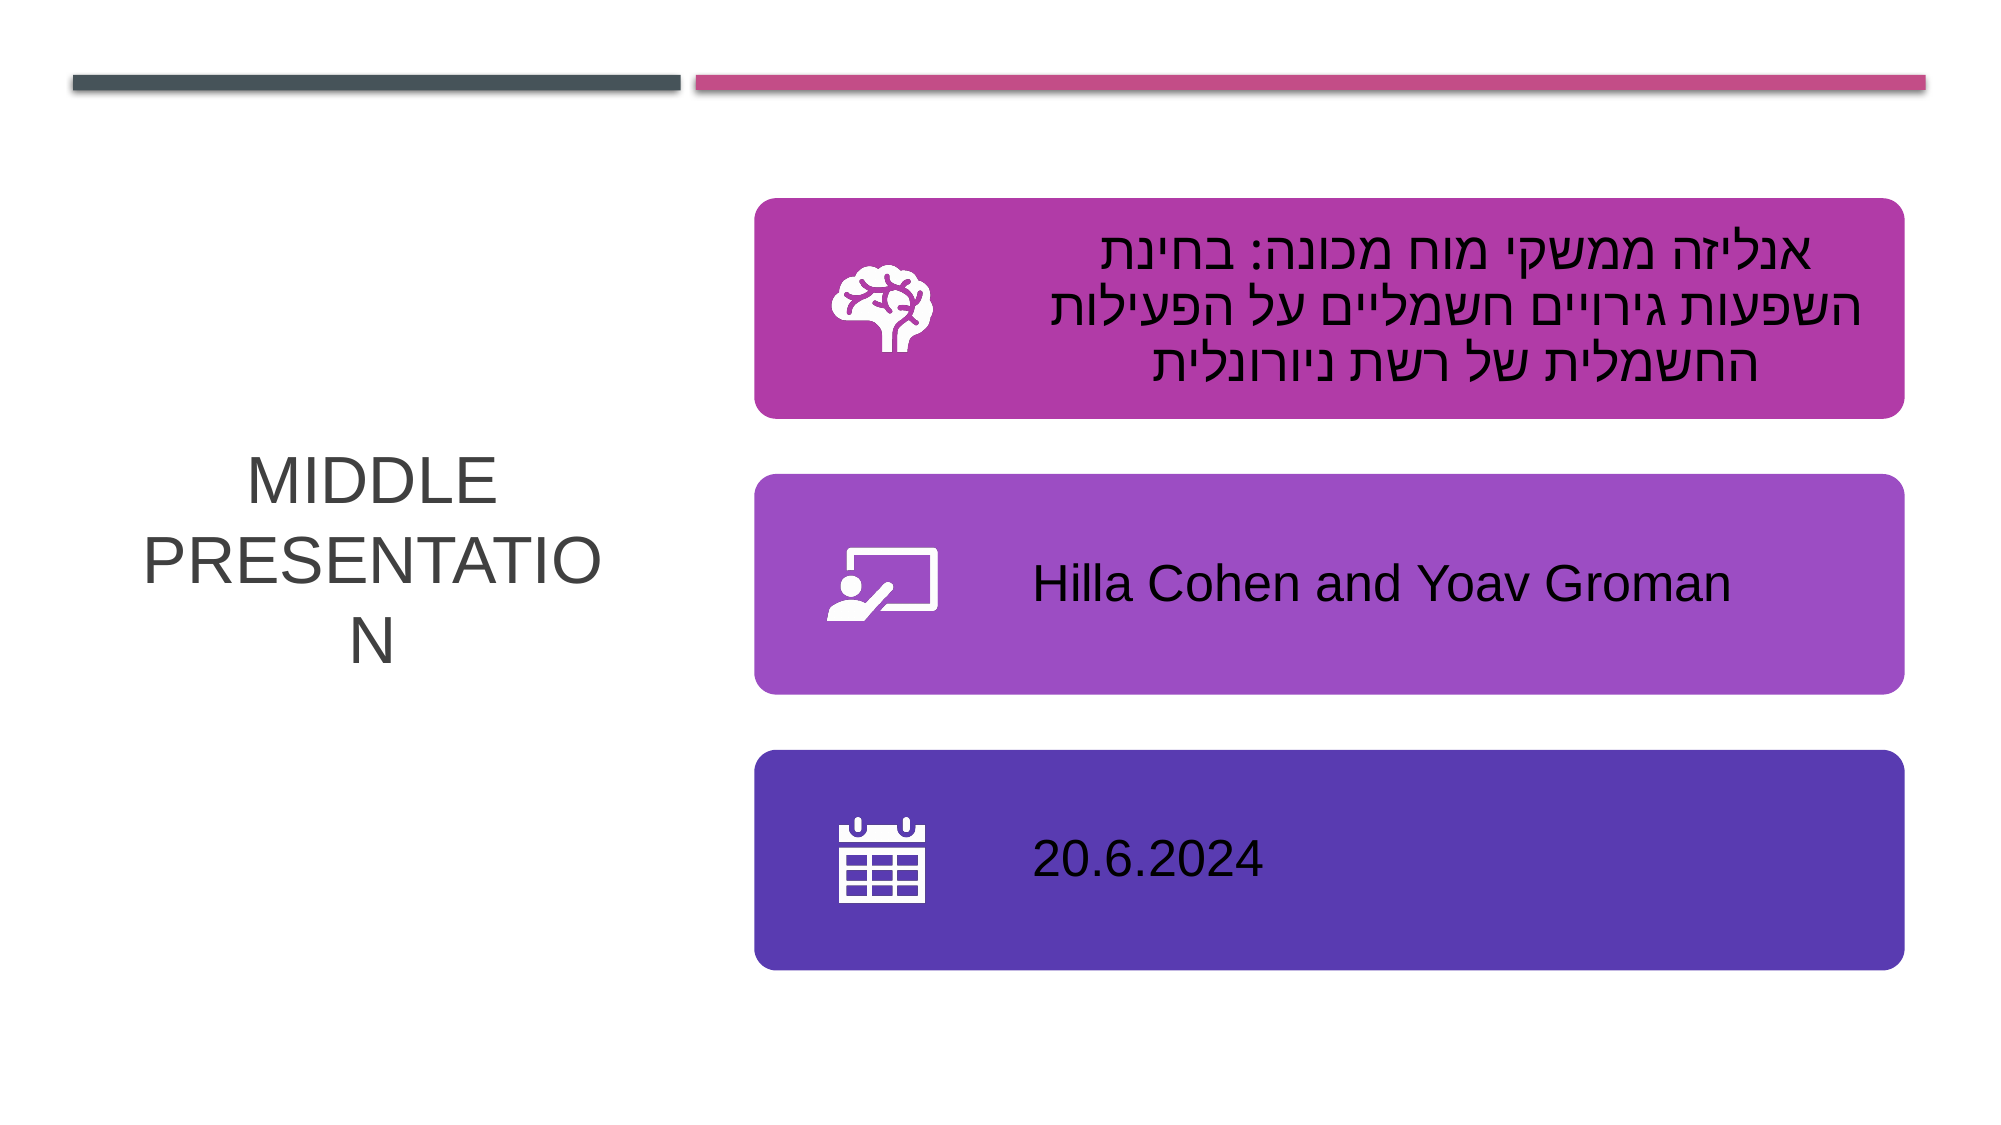

# Middle presentation
אנליזה ממשקי מוח מכונה: בחינת השפעות גירויים חשמליים על הפעילות החשמלית של רשת ניורונלית
Hilla Cohen and Yoav Groman
20.6.2024